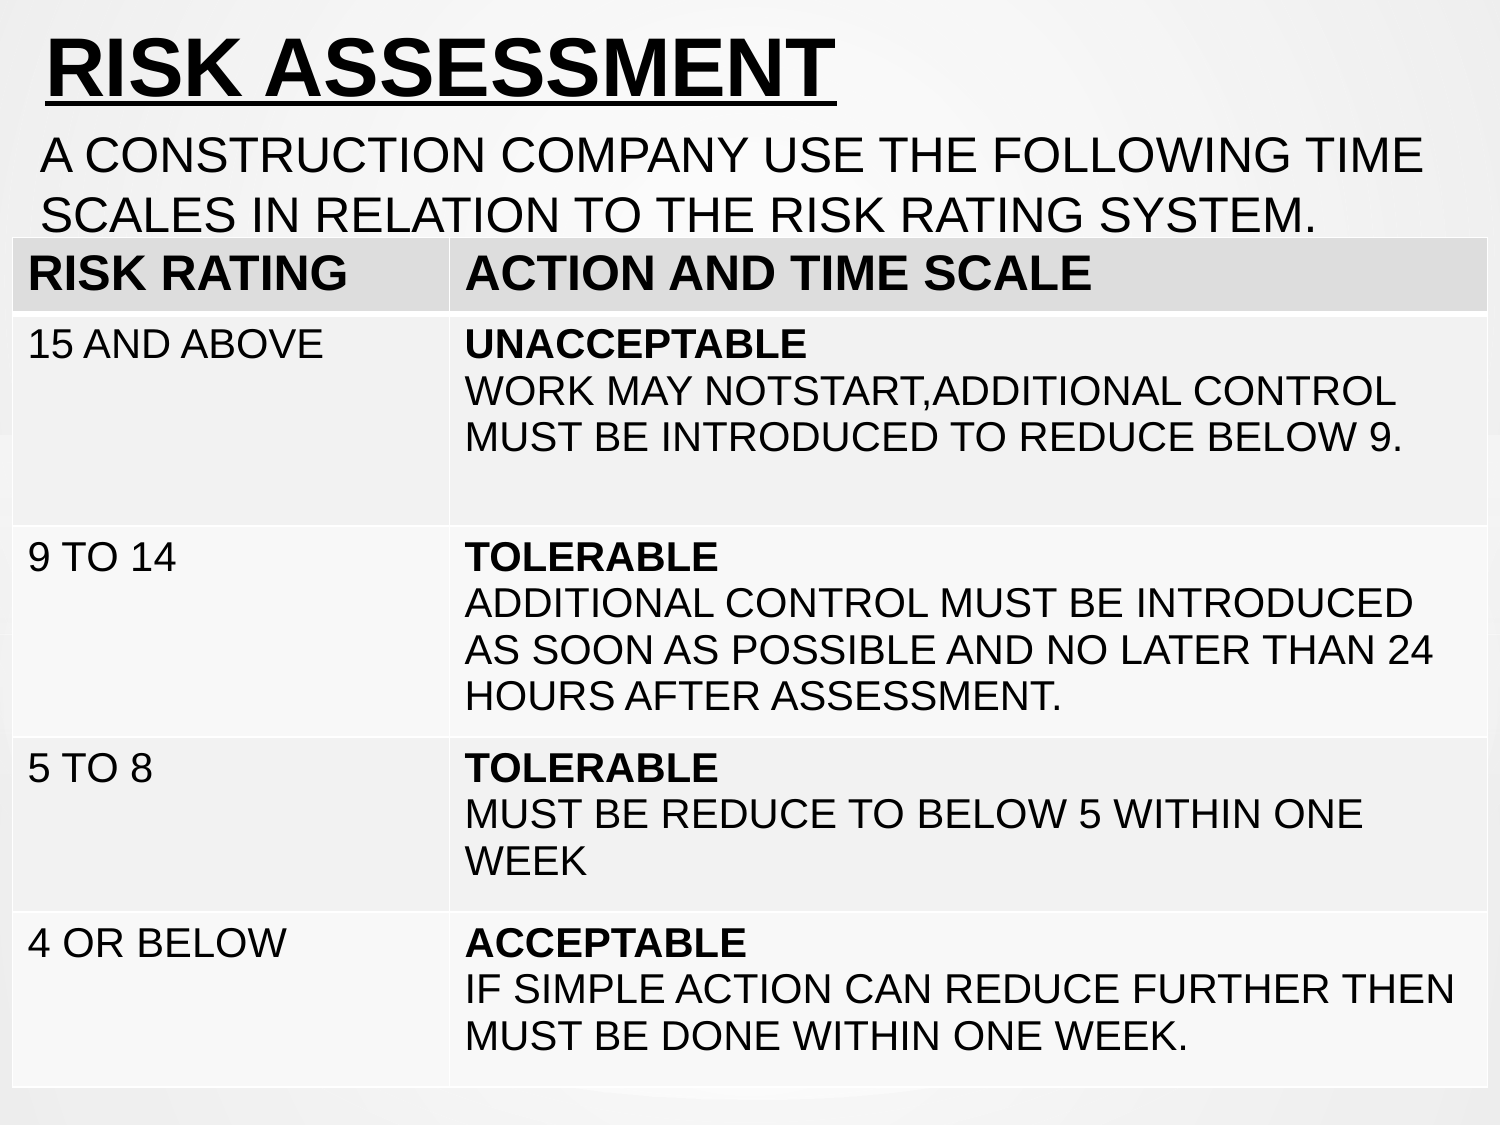

# RISK ASSESSMENT
A CONSTRUCTION COMPANY USE THE FOLLOWING TIME SCALES IN RELATION TO THE RISK RATING SYSTEM.
| RISK RATING | ACTION AND TIME SCALE |
| --- | --- |
| 15 AND ABOVE | UNACCEPTABLE WORK MAY NOTSTART,ADDITIONAL CONTROL MUST BE INTRODUCED TO REDUCE BELOW 9. |
| 9 TO 14 | TOLERABLE ADDITIONAL CONTROL MUST BE INTRODUCED AS SOON AS POSSIBLE AND NO LATER THAN 24 HOURS AFTER ASSESSMENT. |
| 5 TO 8 | TOLERABLE MUST BE REDUCE TO BELOW 5 WITHIN ONE WEEK |
| 4 OR BELOW | ACCEPTABLE IF SIMPLE ACTION CAN REDUCE FURTHER THEN MUST BE DONE WITHIN ONE WEEK. |